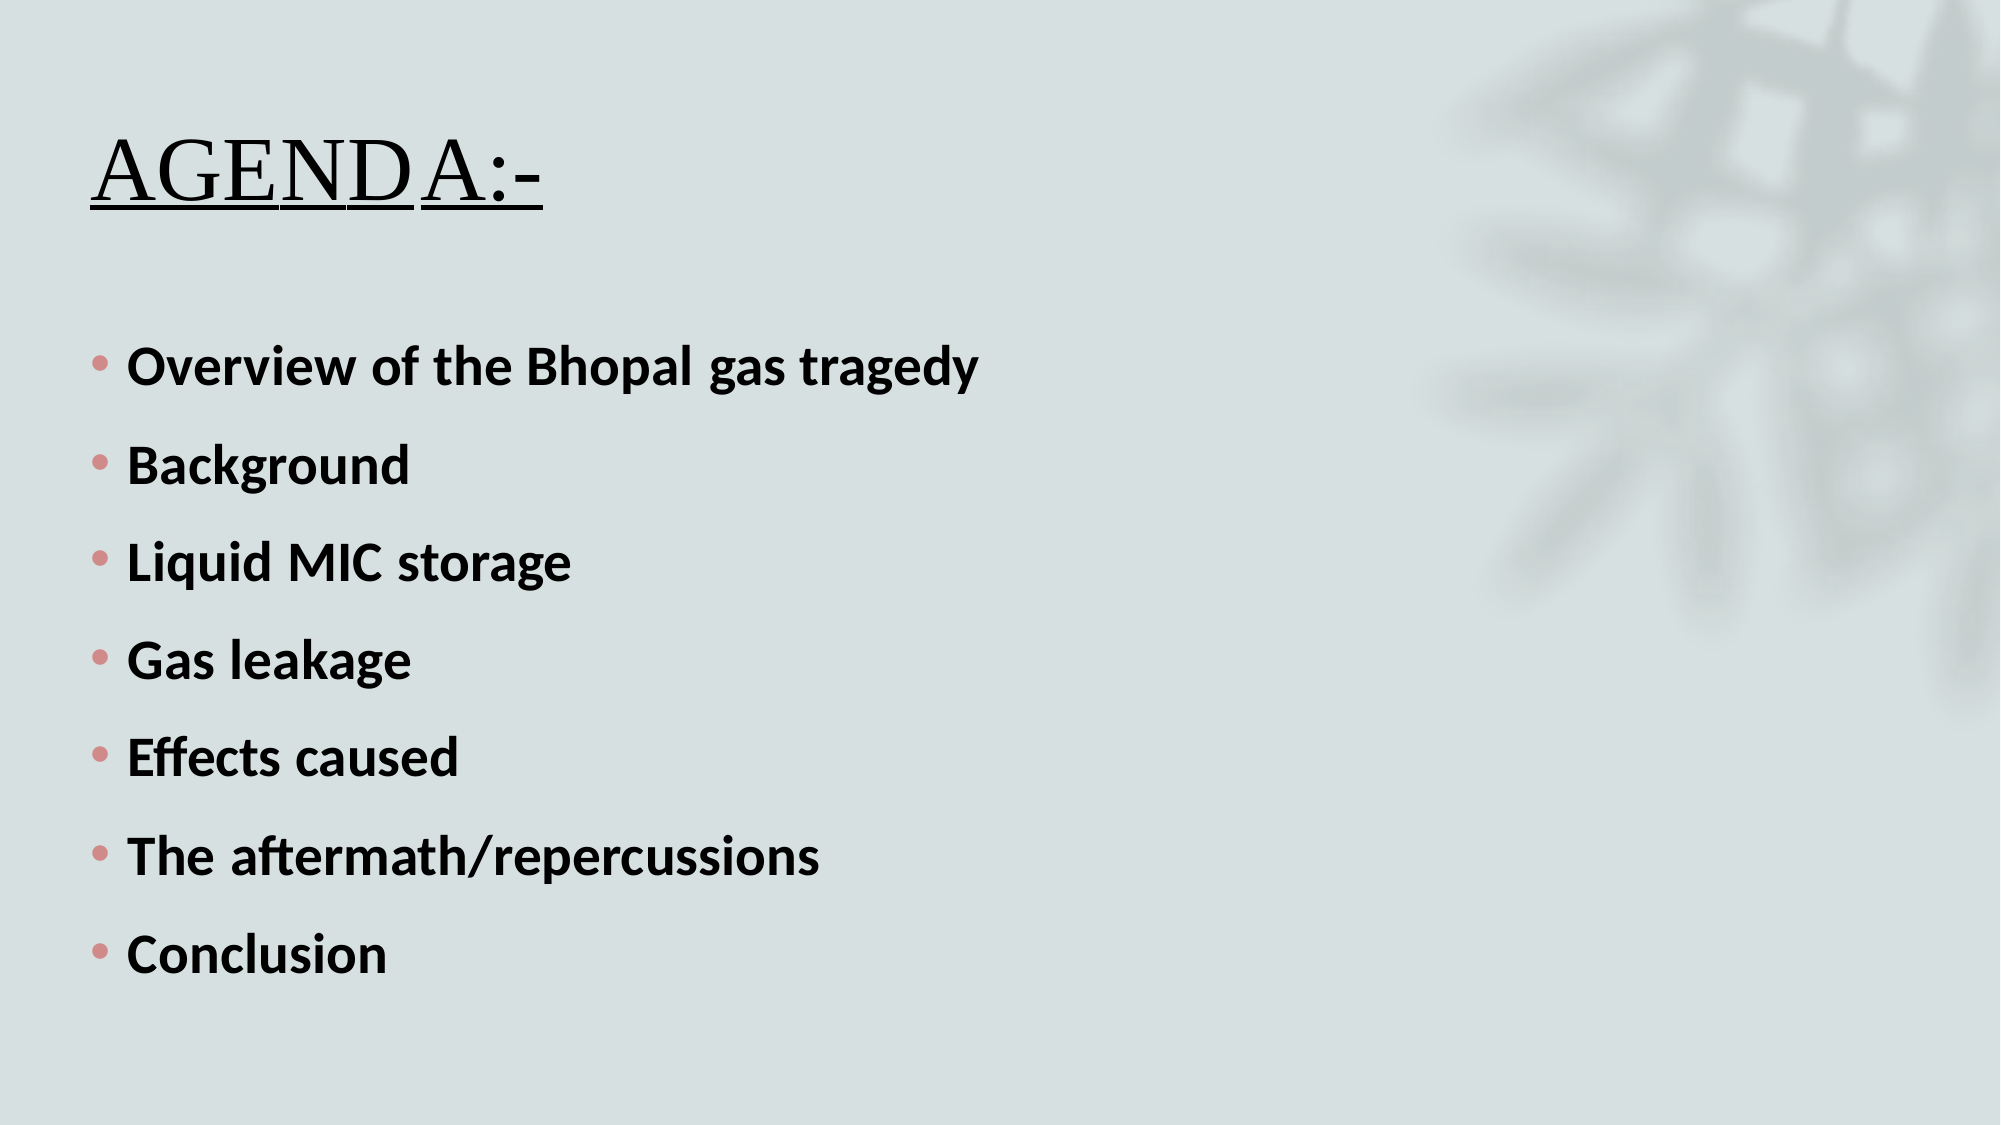

# AGENDA:-
Overview of the Bhopal gas tragedy
Background
Liquid MIC storage
Gas leakage
Effects caused
The aftermath/repercussions
Conclusion